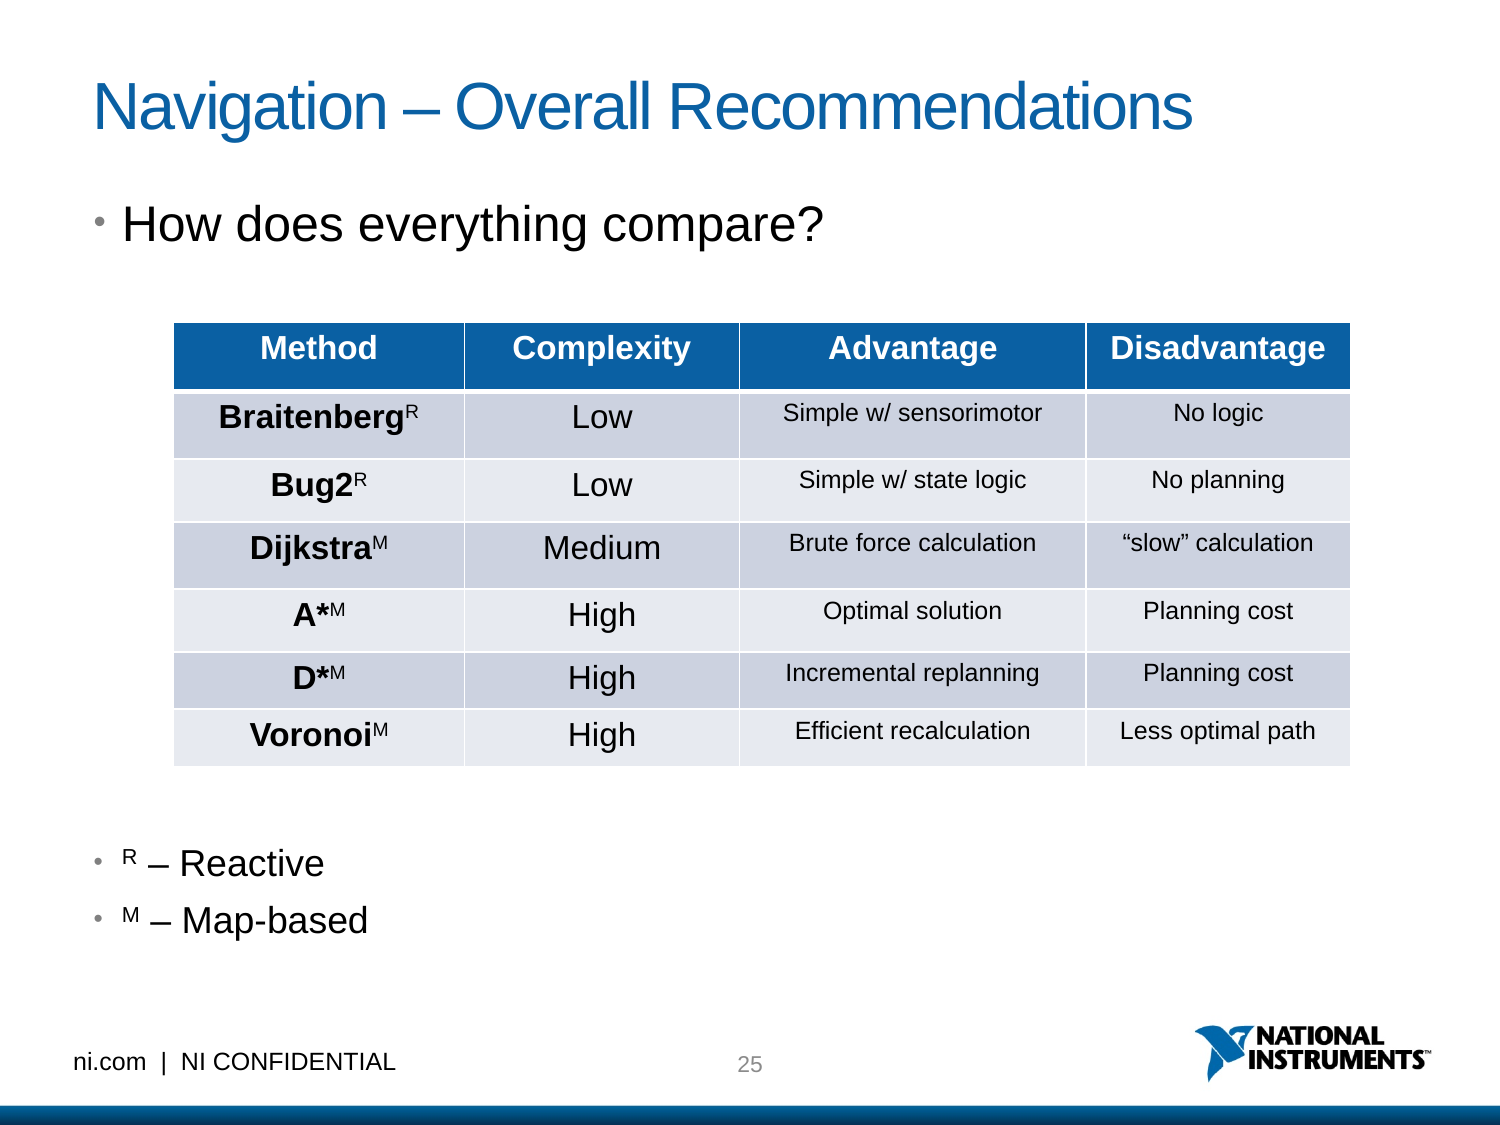

# Navigation – Overall Recommendations
How does everything compare?

R – Reactive
M – Map-based

| Method | Complexity | Advantage | Disadvantage |
| --- | --- | --- | --- |
| BraitenbergR | Low | Simple w/ sensorimotor | No logic |
| Bug2R | Low | Simple w/ state logic | No planning |
| DijkstraM | Medium | Brute force calculation | “slow” calculation |
| A\*M | High | Optimal solution | Planning cost |
| D\*M | High | Incremental replanning | Planning cost |
| VoronoiM | High | Efficient recalculation | Less optimal path |